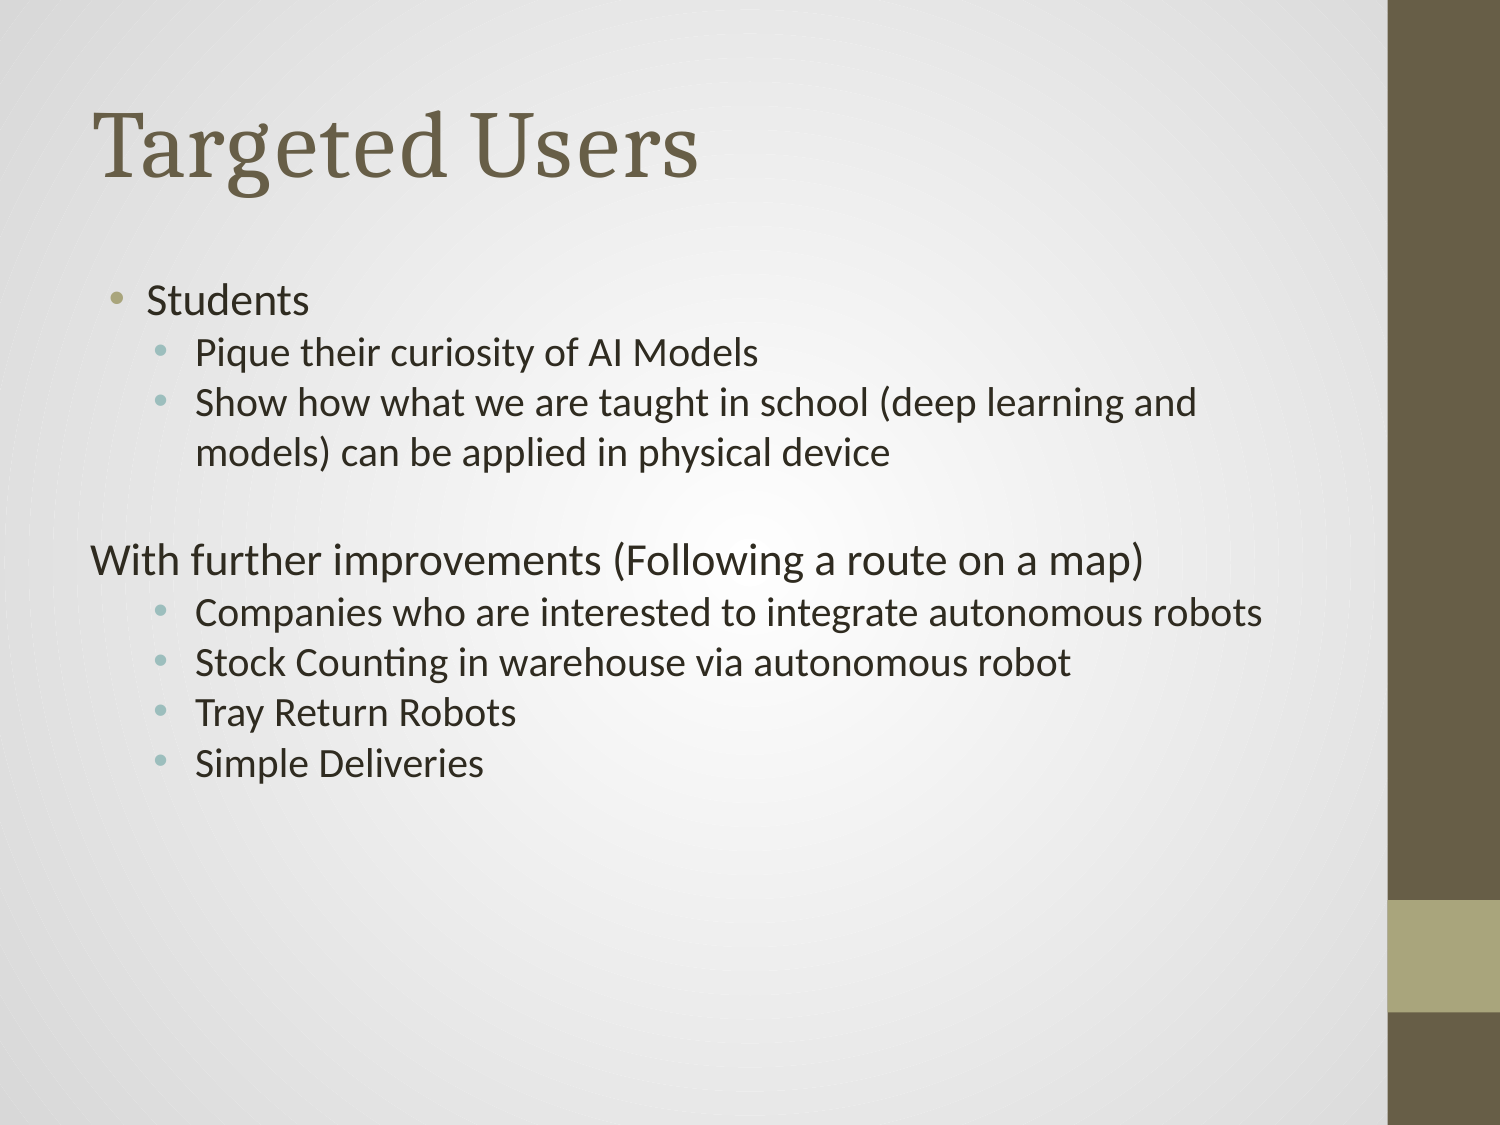

# Targeted Users
Students
Pique their curiosity of AI Models
Show how what we are taught in school (deep learning and models) can be applied in physical device

With further improvements (Following a route on a map)
Companies who are interested to integrate autonomous robots
Stock Counting in warehouse via autonomous robot
Tray Return Robots
Simple Deliveries